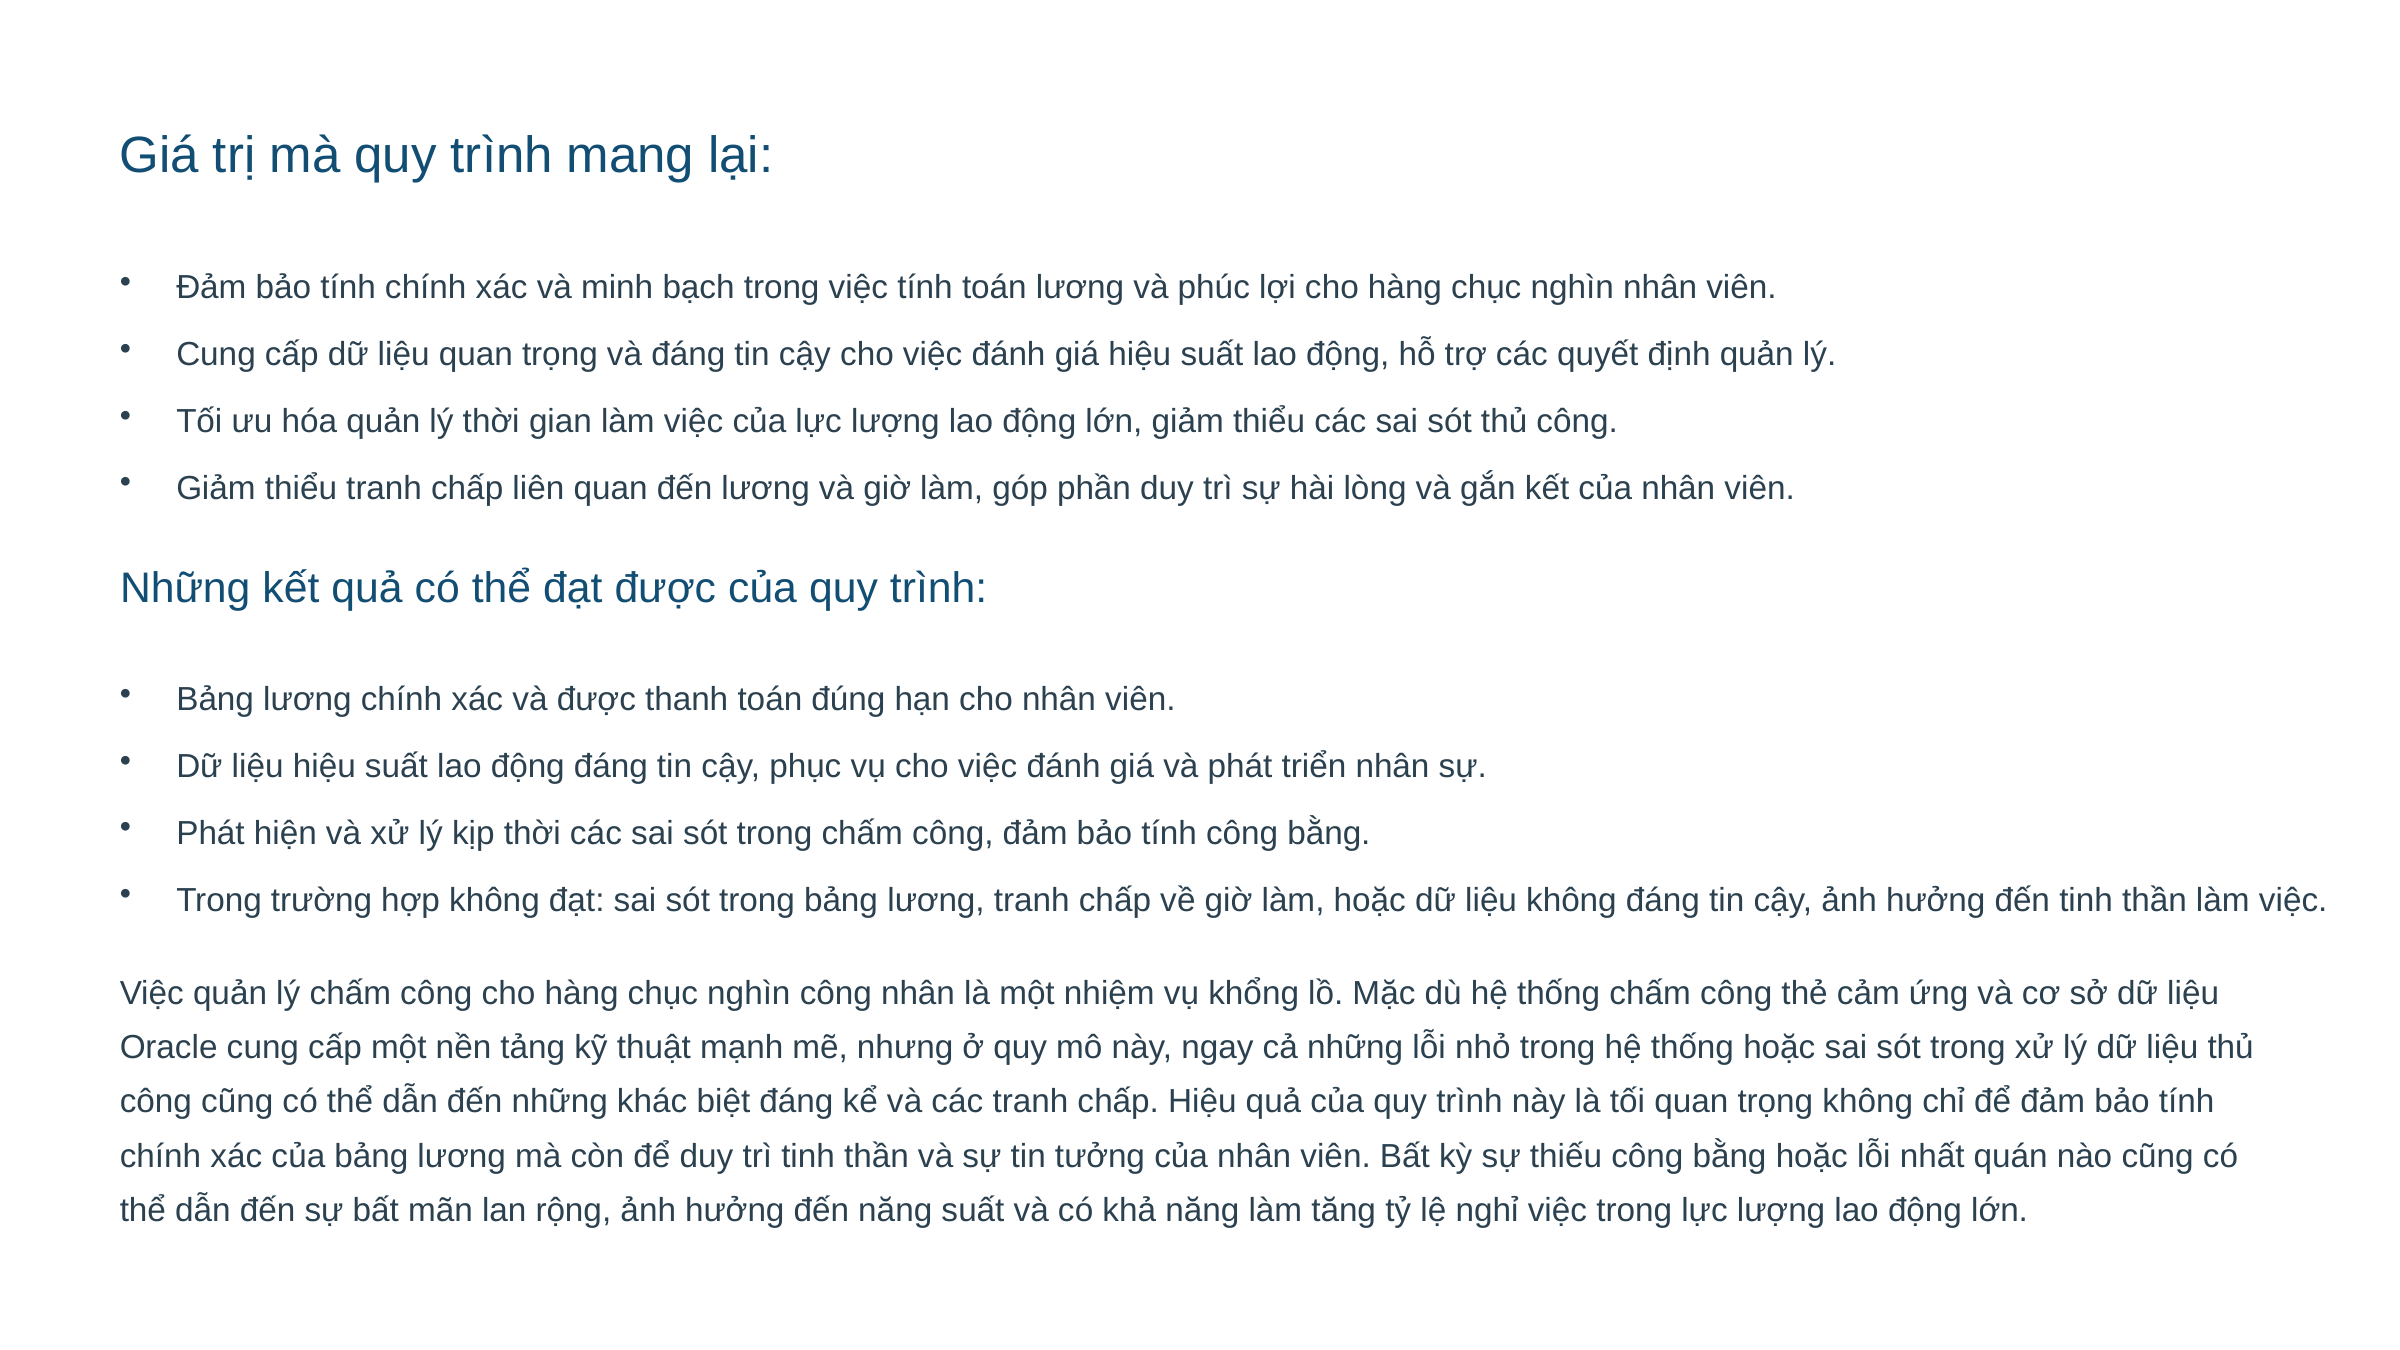

Giá trị mà quy trình mang lại:
Đảm bảo tính chính xác và minh bạch trong việc tính toán lương và phúc lợi cho hàng chục nghìn nhân viên.
Cung cấp dữ liệu quan trọng và đáng tin cậy cho việc đánh giá hiệu suất lao động, hỗ trợ các quyết định quản lý.
Tối ưu hóa quản lý thời gian làm việc của lực lượng lao động lớn, giảm thiểu các sai sót thủ công.
Giảm thiểu tranh chấp liên quan đến lương và giờ làm, góp phần duy trì sự hài lòng và gắn kết của nhân viên.
Những kết quả có thể đạt được của quy trình:
Bảng lương chính xác và được thanh toán đúng hạn cho nhân viên.
Dữ liệu hiệu suất lao động đáng tin cậy, phục vụ cho việc đánh giá và phát triển nhân sự.
Phát hiện và xử lý kịp thời các sai sót trong chấm công, đảm bảo tính công bằng.
Trong trường hợp không đạt: sai sót trong bảng lương, tranh chấp về giờ làm, hoặc dữ liệu không đáng tin cậy, ảnh hưởng đến tinh thần làm việc.
Việc quản lý chấm công cho hàng chục nghìn công nhân là một nhiệm vụ khổng lồ. Mặc dù hệ thống chấm công thẻ cảm ứng và cơ sở dữ liệu Oracle cung cấp một nền tảng kỹ thuật mạnh mẽ, nhưng ở quy mô này, ngay cả những lỗi nhỏ trong hệ thống hoặc sai sót trong xử lý dữ liệu thủ công cũng có thể dẫn đến những khác biệt đáng kể và các tranh chấp. Hiệu quả của quy trình này là tối quan trọng không chỉ để đảm bảo tính chính xác của bảng lương mà còn để duy trì tinh thần và sự tin tưởng của nhân viên. Bất kỳ sự thiếu công bằng hoặc lỗi nhất quán nào cũng có thể dẫn đến sự bất mãn lan rộng, ảnh hưởng đến năng suất và có khả năng làm tăng tỷ lệ nghỉ việc trong lực lượng lao động lớn.